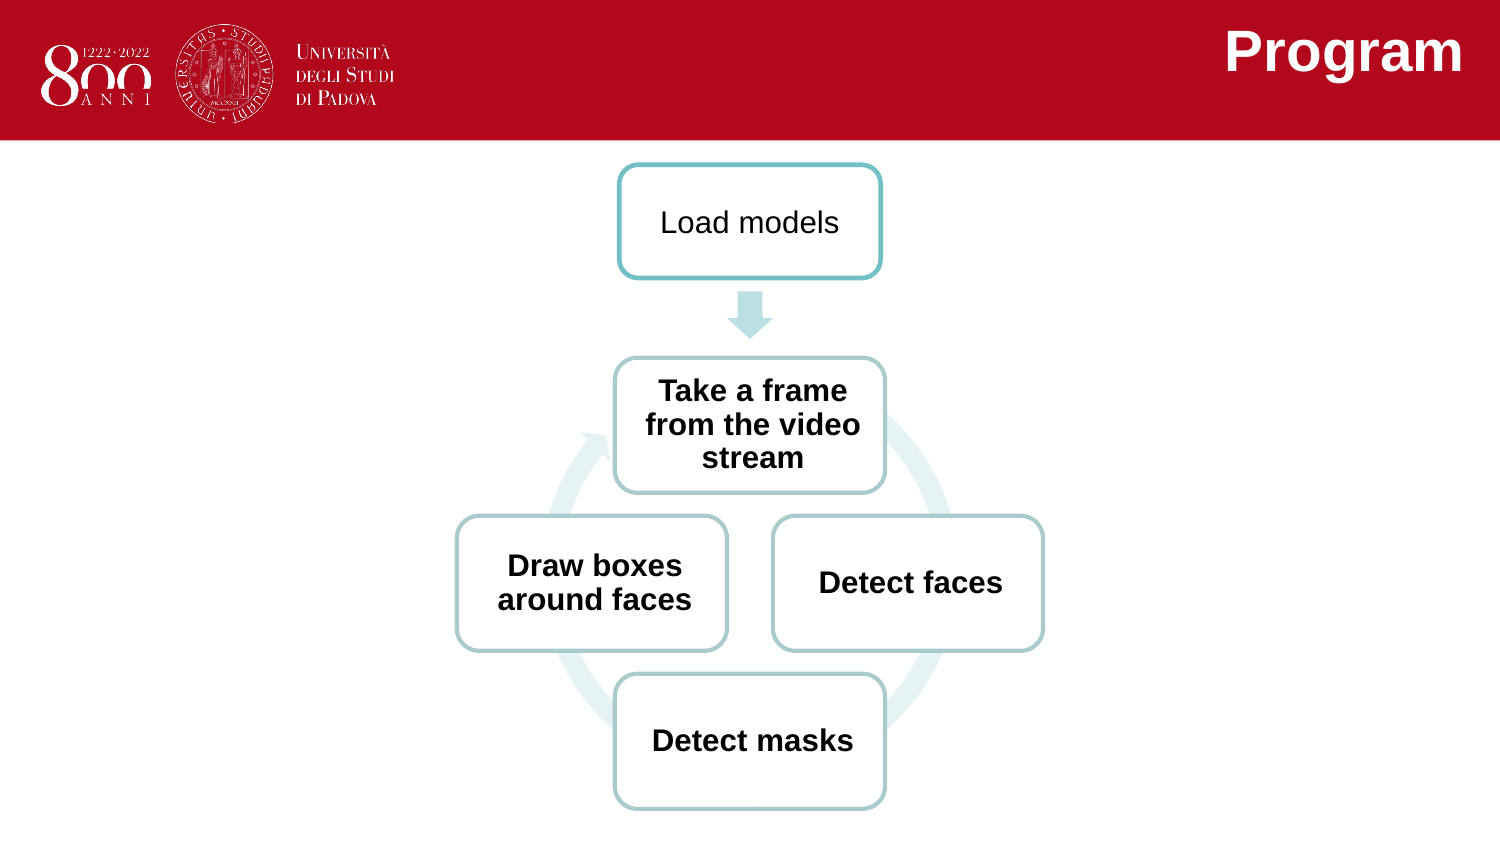

Program

Load models

Take a frame from the video stream
Detect faces
Detect masks
Draw boxes around faces